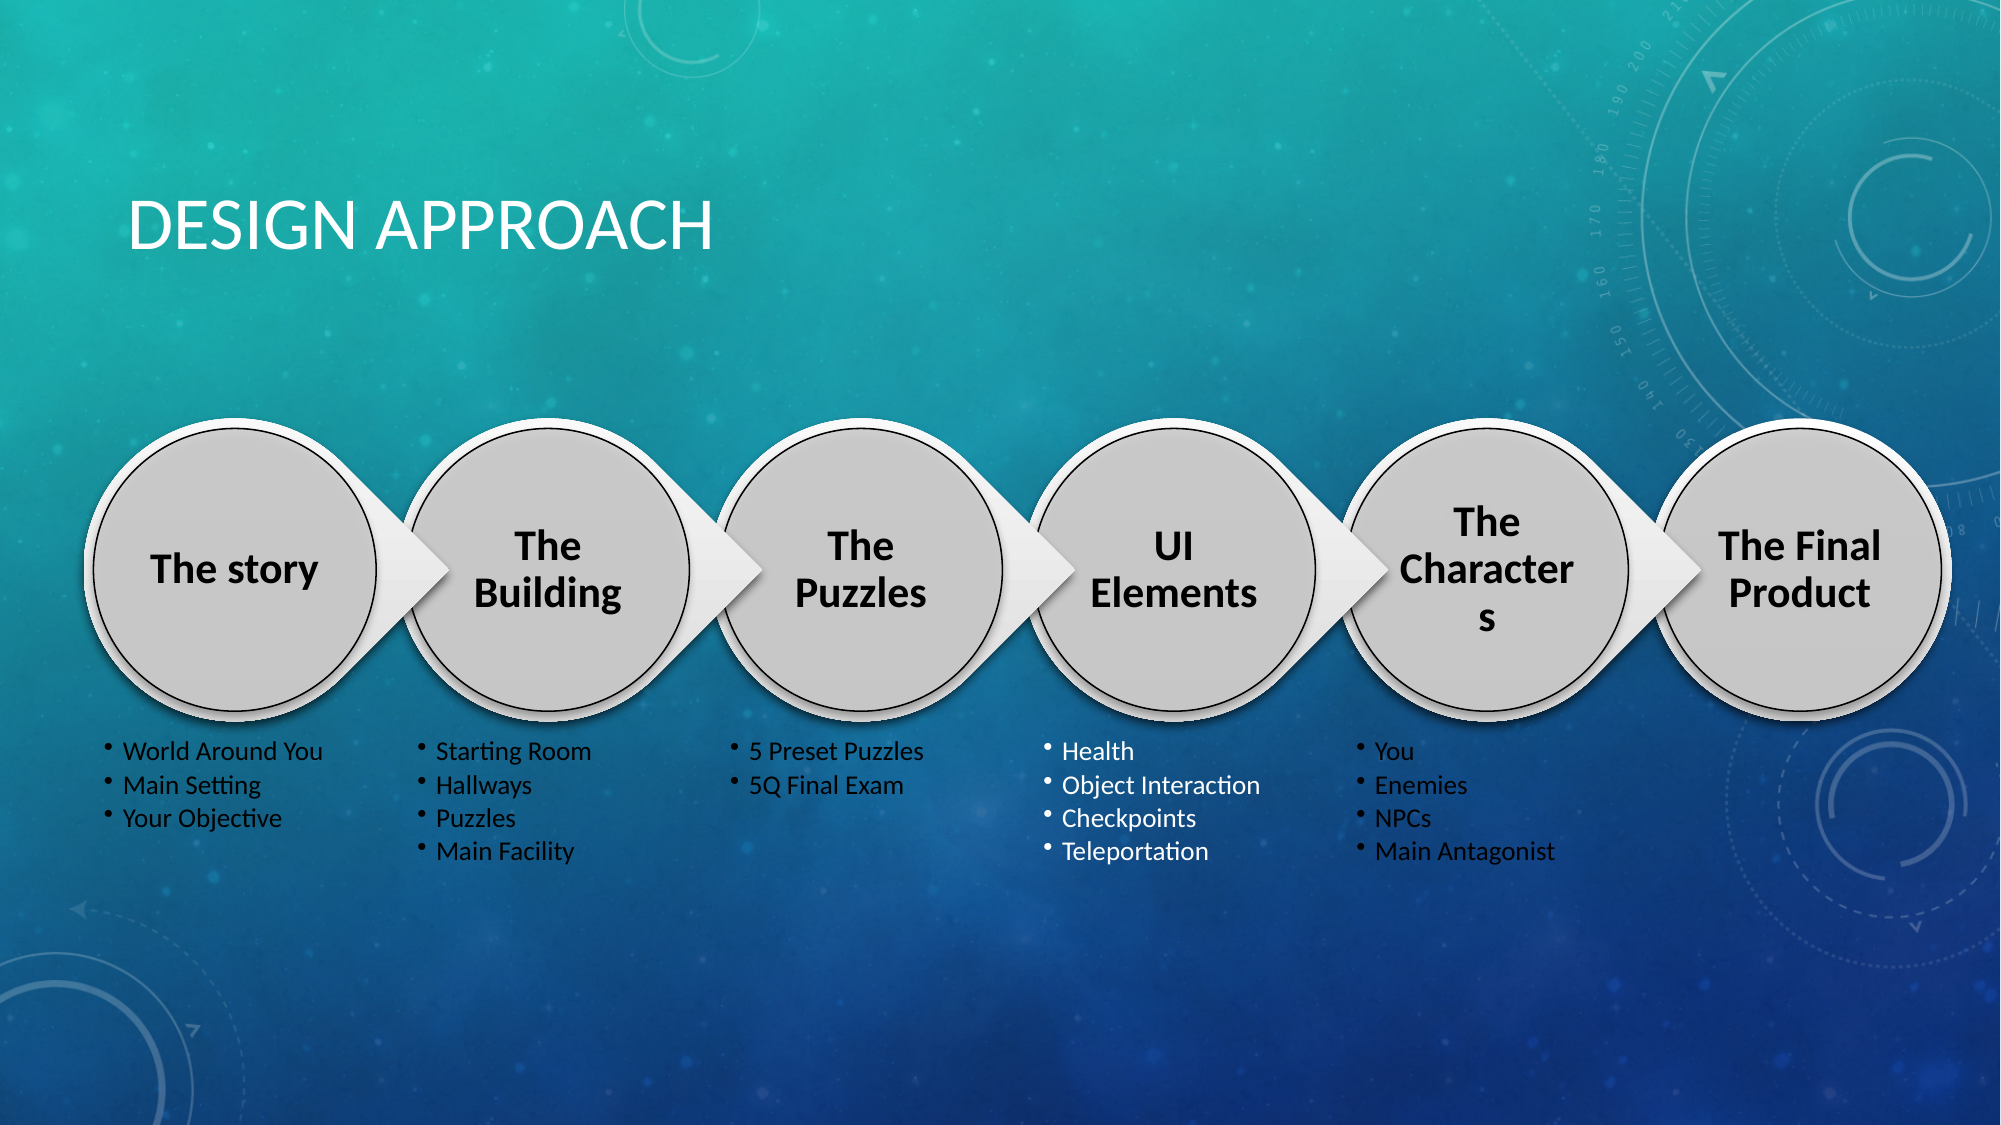

# Design Approach
The Final Product
The Characters
You
Enemies
NPCs
Main Antagonist
UI Elements
Health
Object Interaction
Checkpoints
Teleportation
The Puzzles
5 Preset Puzzles
5Q Final Exam
The Building
Starting Room
Hallways
Puzzles
Main Facility
The story
World Around You
Main Setting
Your Objective